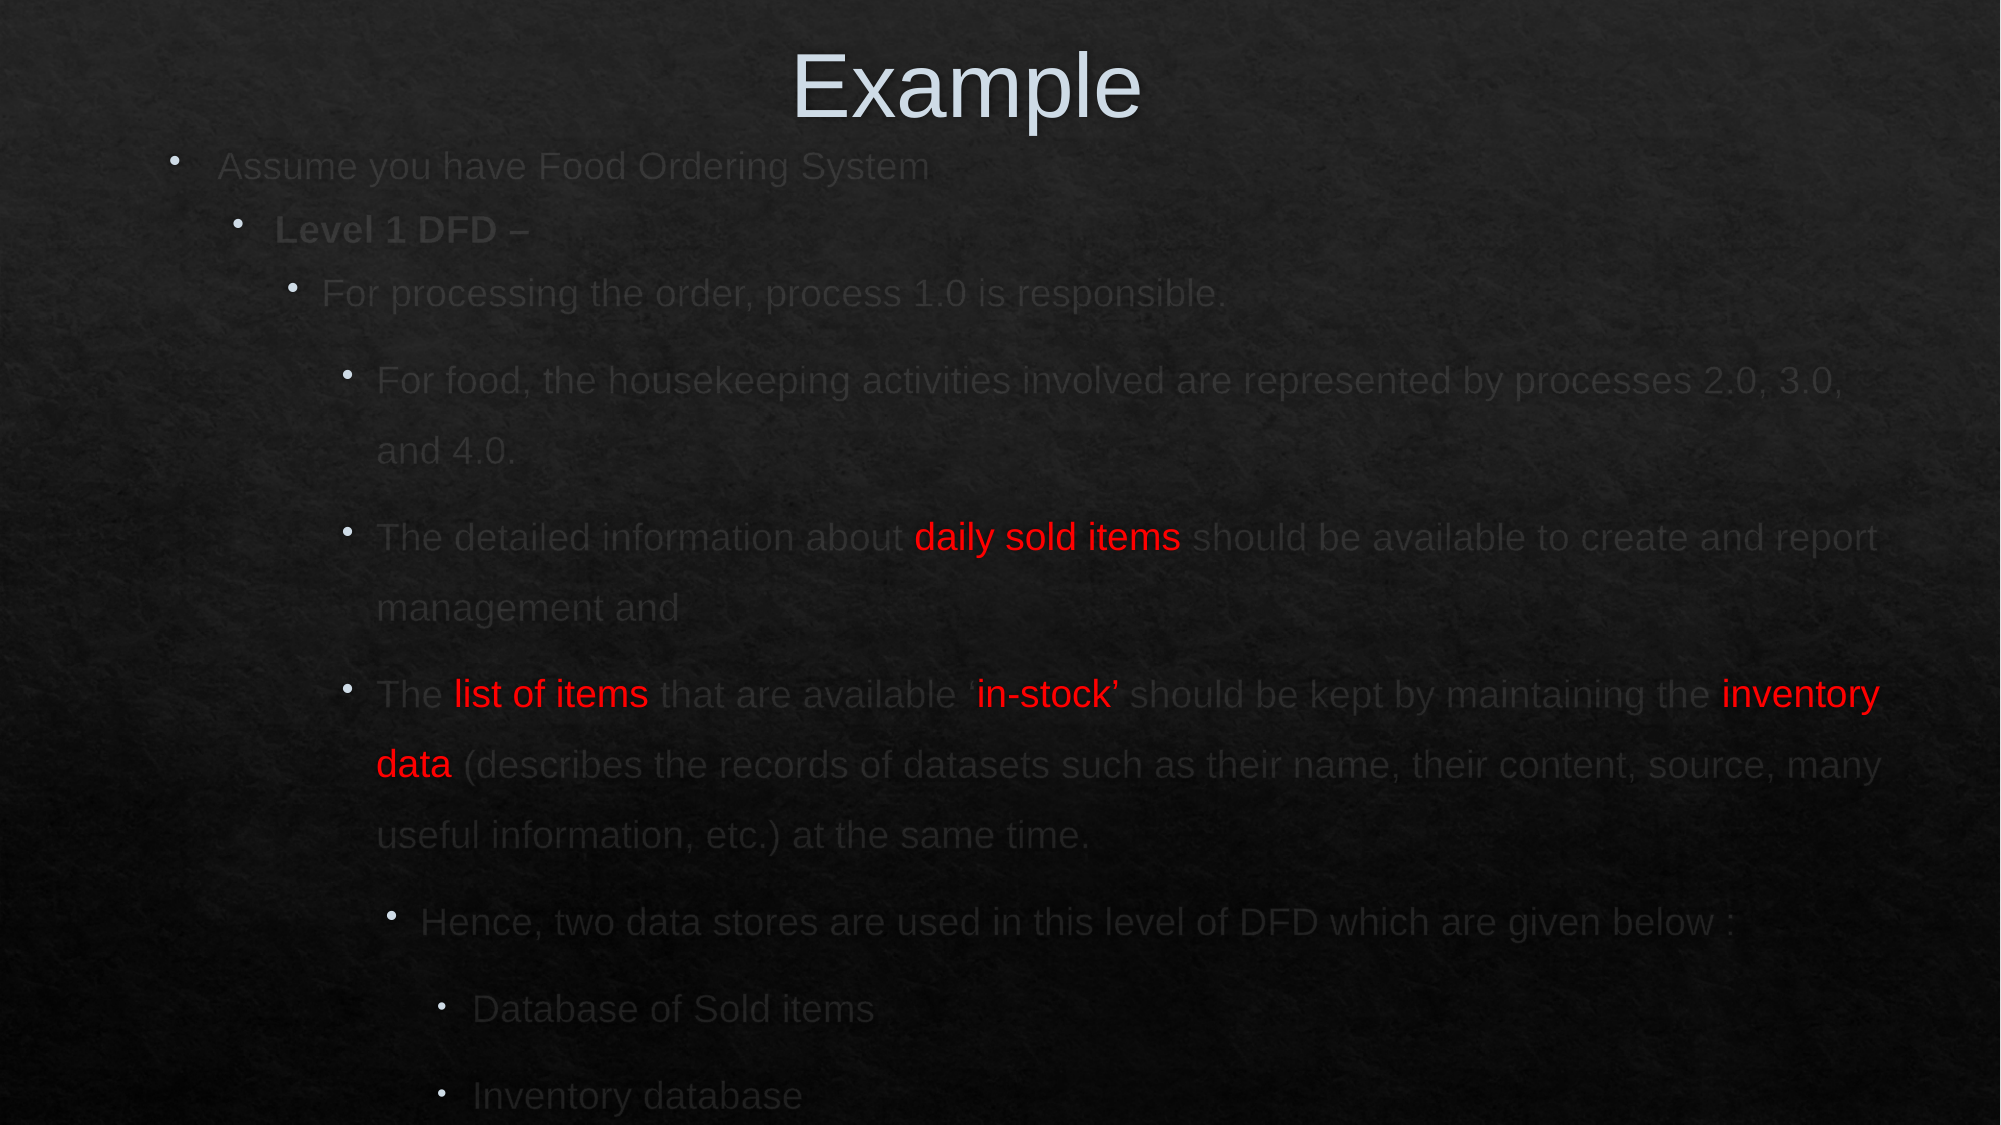

# Example
Assume you have Food Ordering System
Level 1 DFD –
For processing the order, process 1.0 is responsible.
For food, the housekeeping activities involved are represented by processes 2.0, 3.0, and 4.0.
The detailed information about daily sold items should be available to create and report management and
The list of items that are available ‘in-stock’ should be kept by maintaining the inventory data (describes the records of datasets such as their name, their content, source, many useful information, etc.) at the same time.
Hence, two data stores are used in this level of DFD which are given below :
Database of Sold items
Inventory database